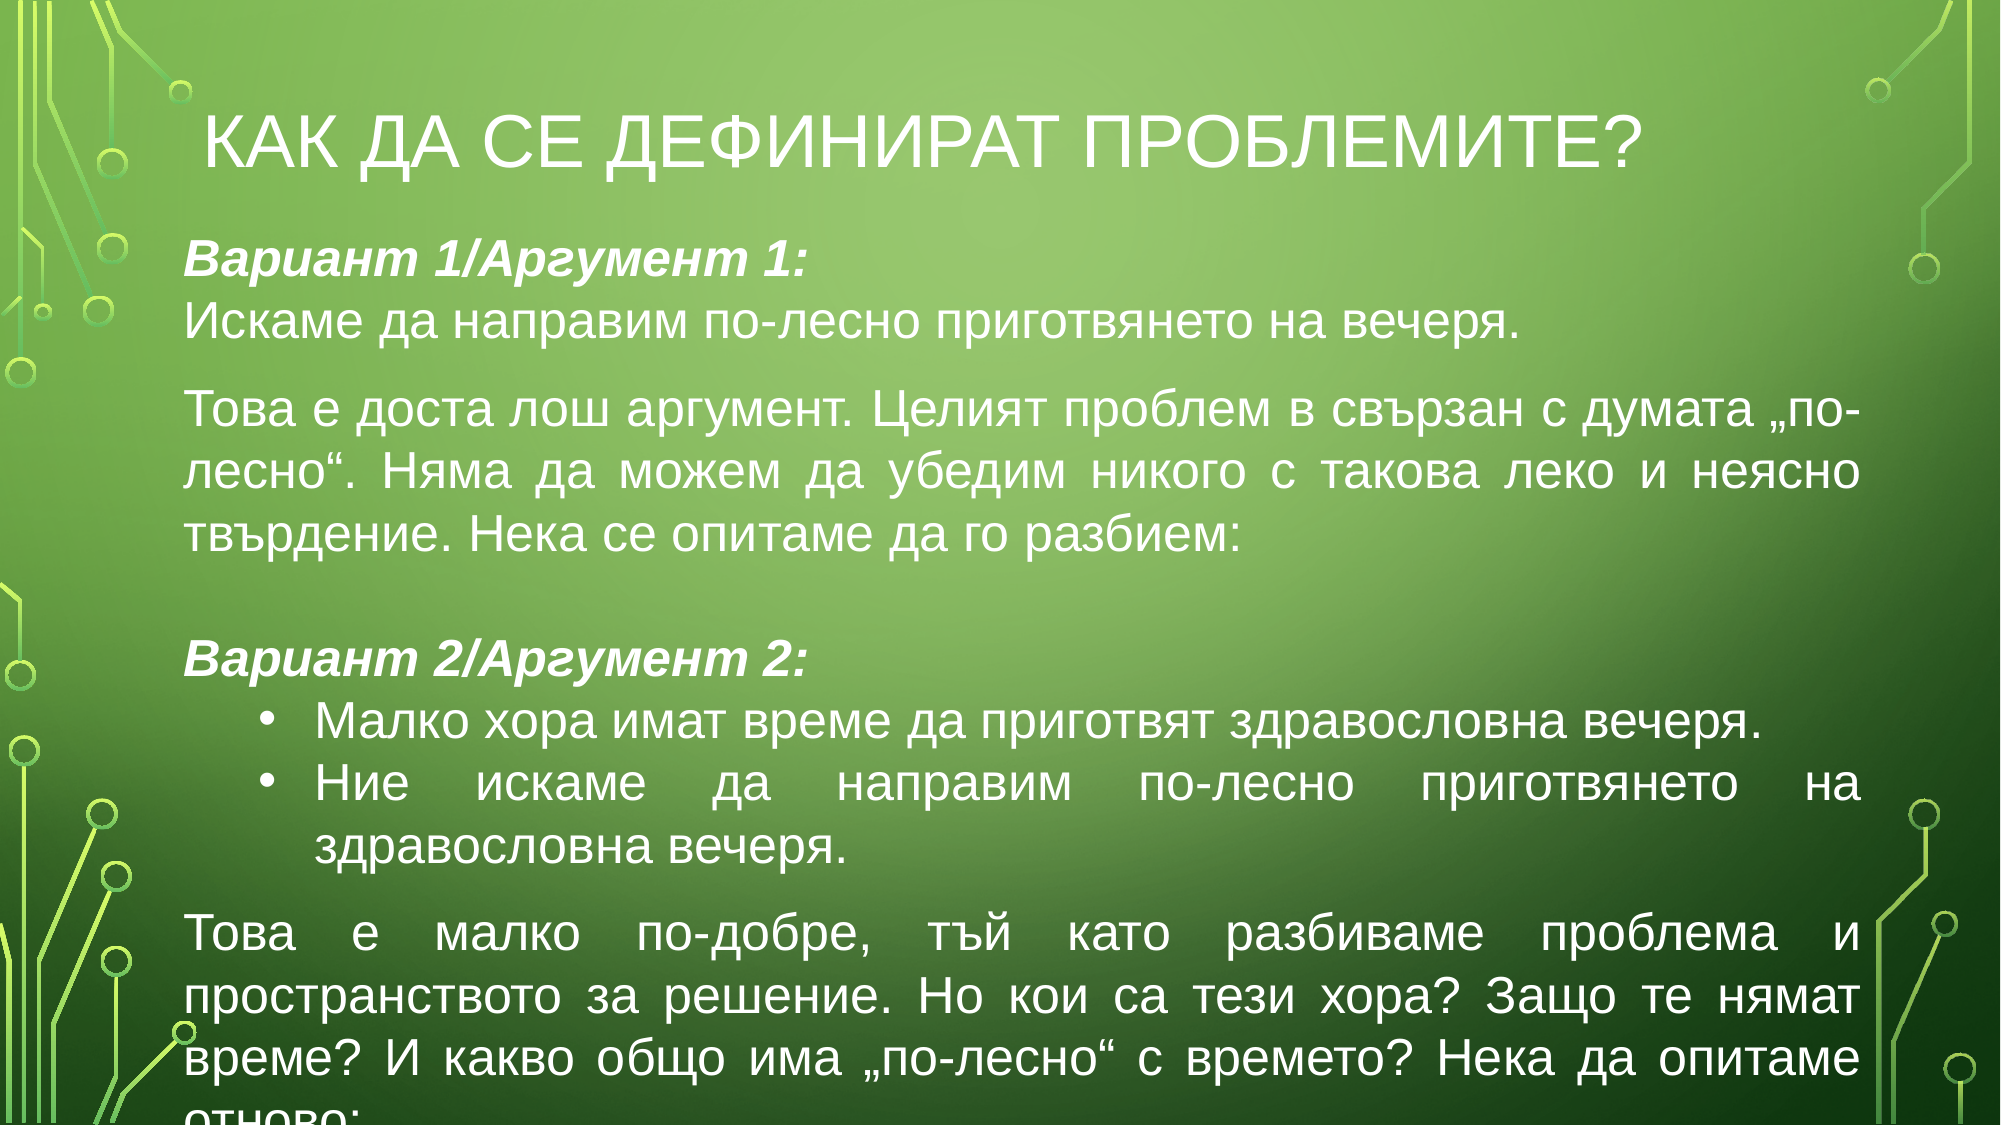

# Как да се дефинират проблемите?
Вариант 1/Аргумент 1:
Искаме да направим по-лесно приготвянето на вечеря.
Това е доста лош аргумент. Целият проблем в свързан с думата „по-лесно“. Няма да можем да убедим никого с такова леко и неясно твърдение. Нека се опитаме да го разбием:

Вариант 2/Аргумент 2:
Малко хора имат време да приготвят здравословна вечеря.
Ние искаме да направим по-лесно приготвянето на здравословна вечеря.
Това е малко по-добре, тъй като разбиваме проблема и пространството за решение. Но кои са тези хора? Защо те нямат време? И какво общо има „по-лесно“ с времето? Нека да опитаме отново: